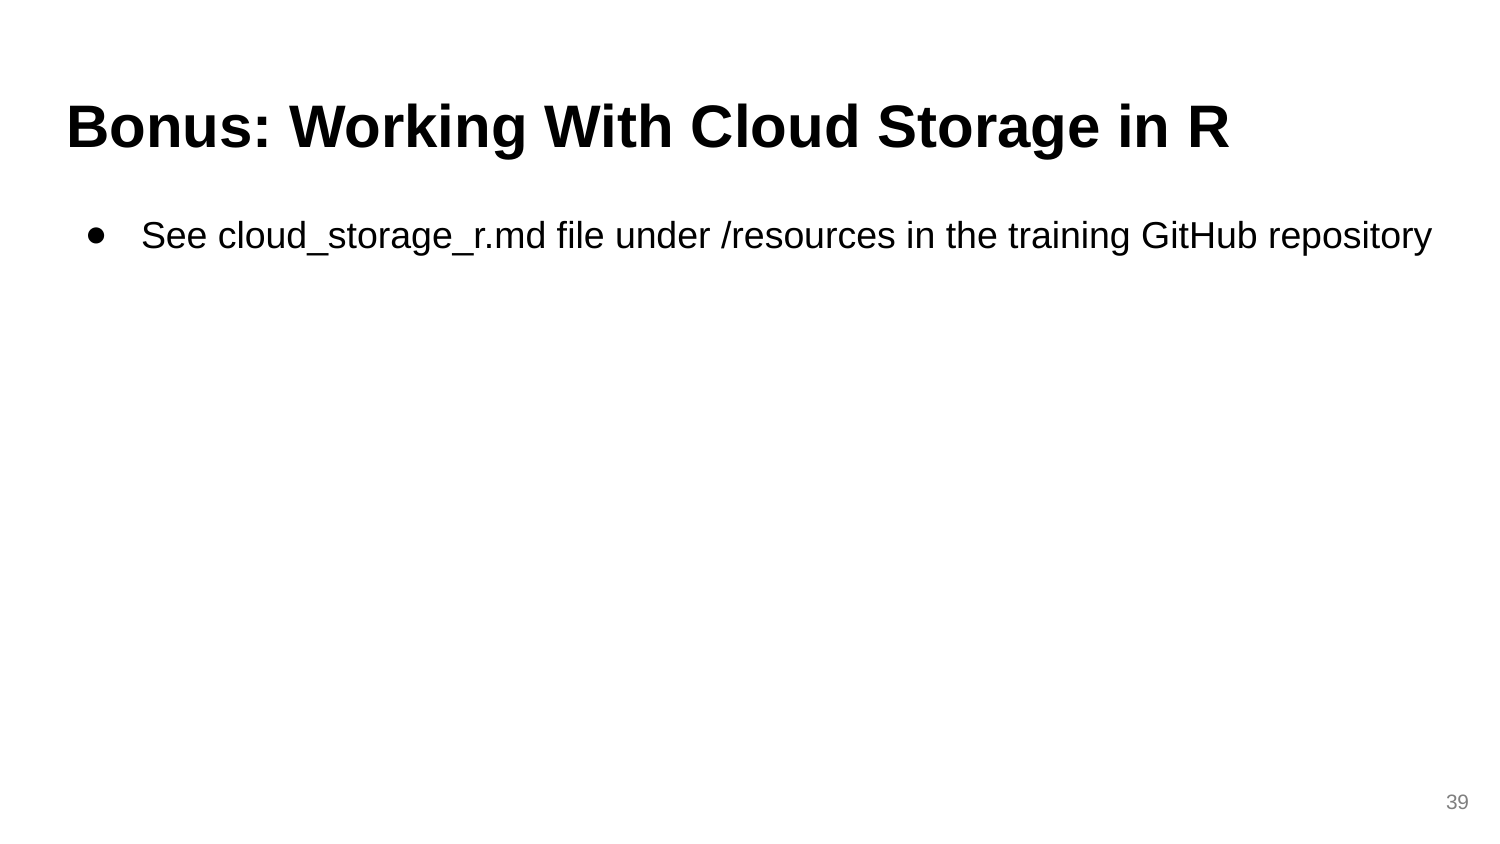

# Bonus: Working With Cloud Storage in R
See cloud_storage_r.md file under /resources in the training GitHub repository
39